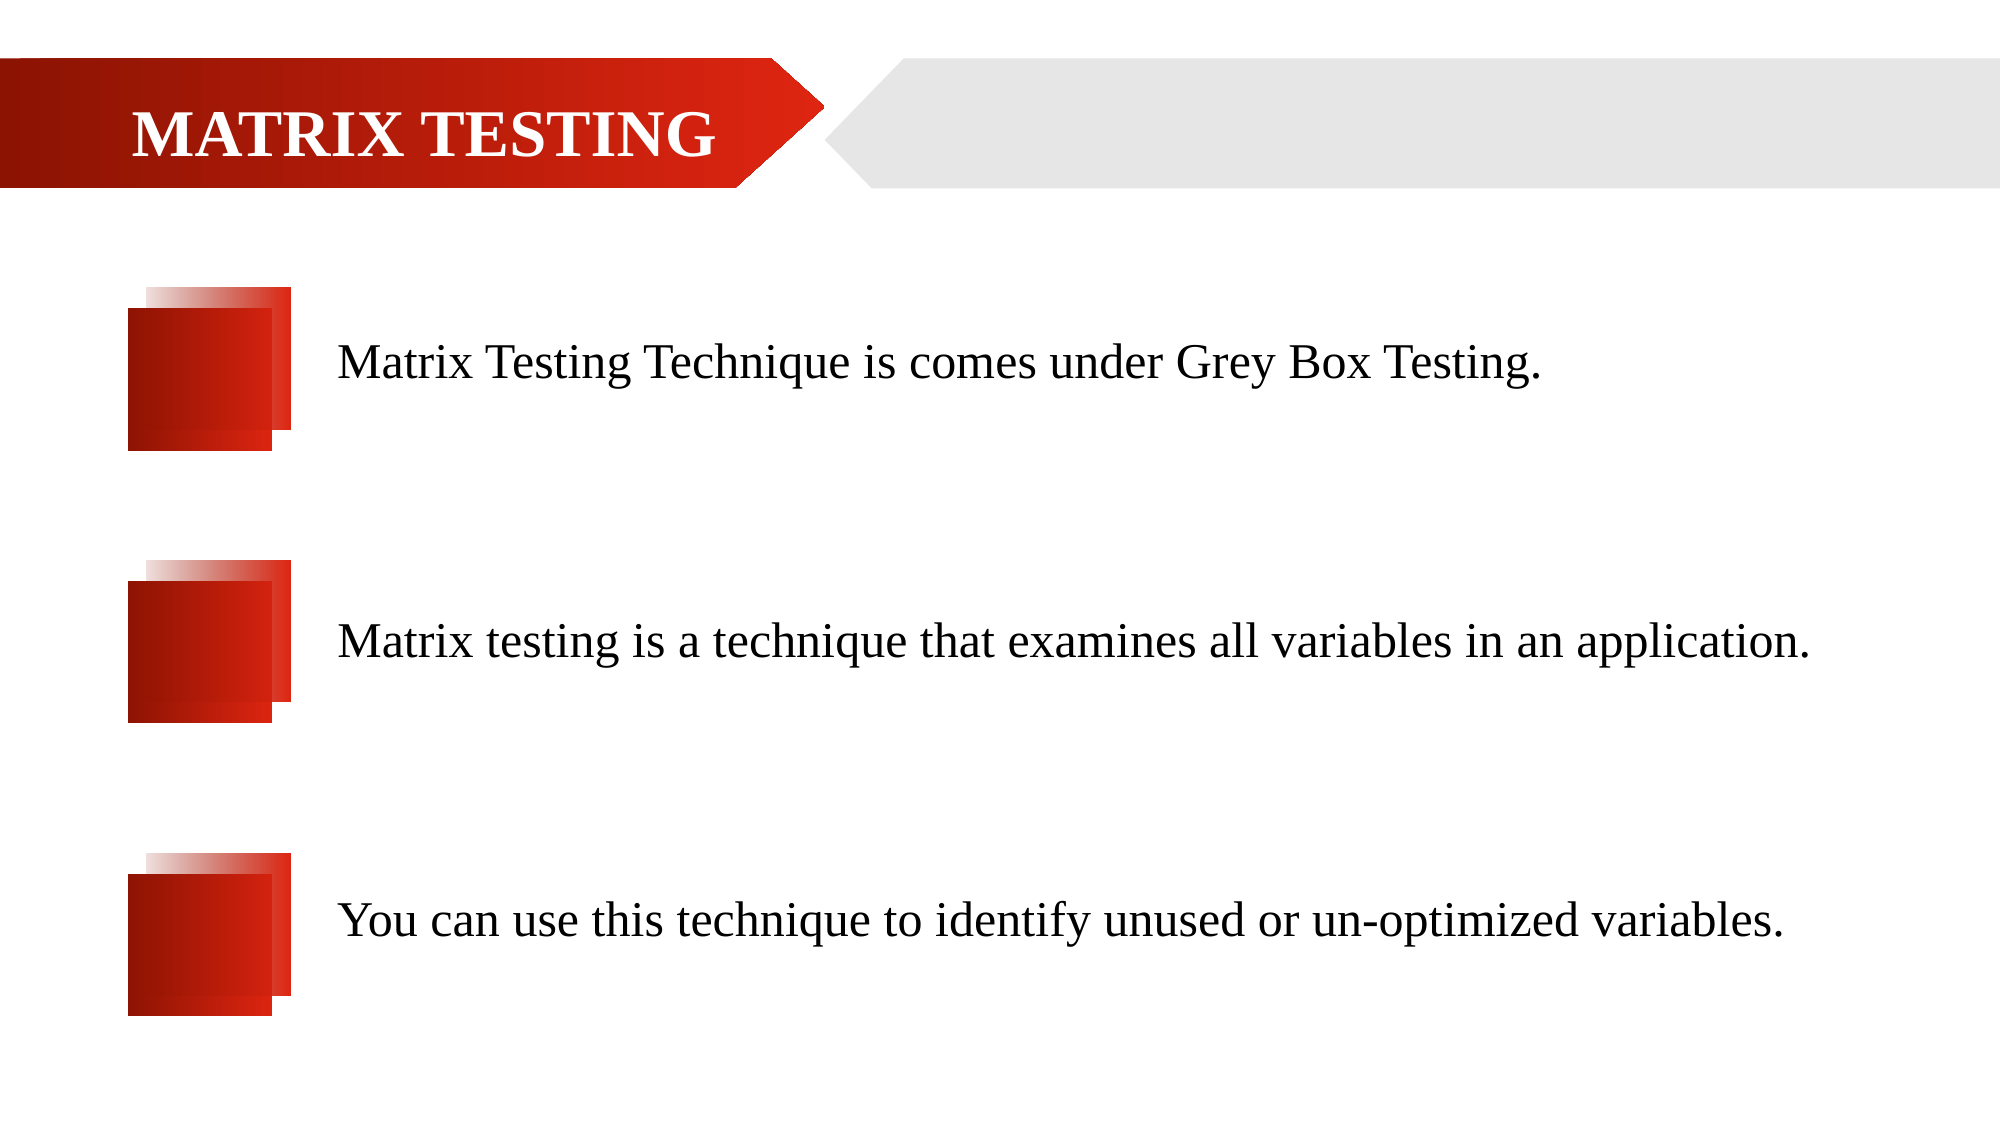

MATRIX TESTING

Matrix Testing Technique is comes under Grey Box Testing.

Matrix testing is a technique that examines all variables in an application.

You can use this technique to identify unused or un-optimized variables.